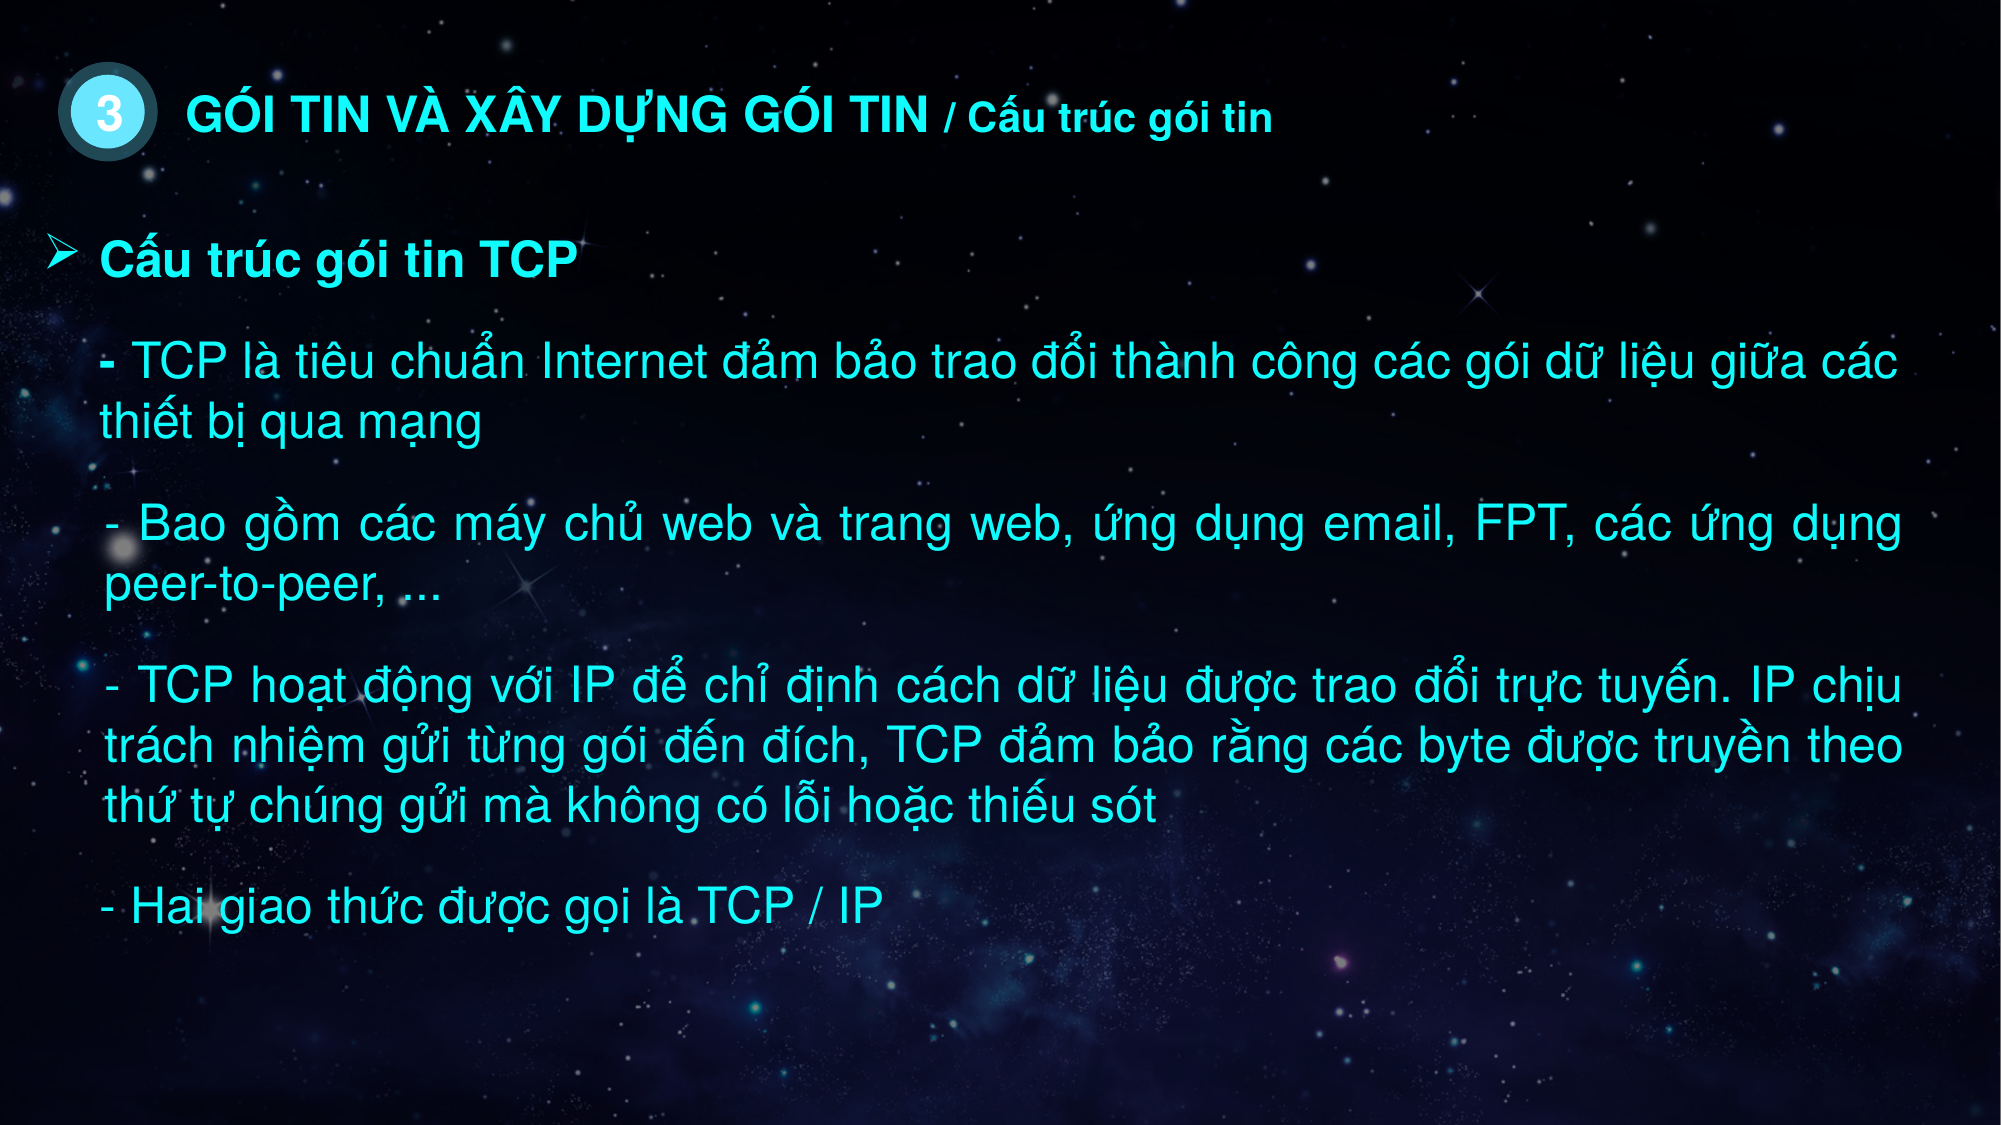

3
GÓI TIN VÀ XÂY DỰNG GÓI TIN / Cấu trúc gói tin
Cấu trúc gói tin TCP
- TCP là tiêu chuẩn Internet đảm bảo trao đổi thành công các gói dữ liệu giữa các thiết bị qua mạng
- Bao gồm các máy chủ web và trang web, ứng dụng email, FPT, các ứng dụng peer-to-peer, ...
- TCP hoạt động với IP để chỉ định cách dữ liệu được trao đổi trực tuyến. IP chịu trách nhiệm gửi từng gói đến đích, TCP đảm bảo rằng các byte được truyền theo thứ tự chúng gửi mà không có lỗi hoặc thiếu sót
- Hai giao thức được gọi là TCP / IP